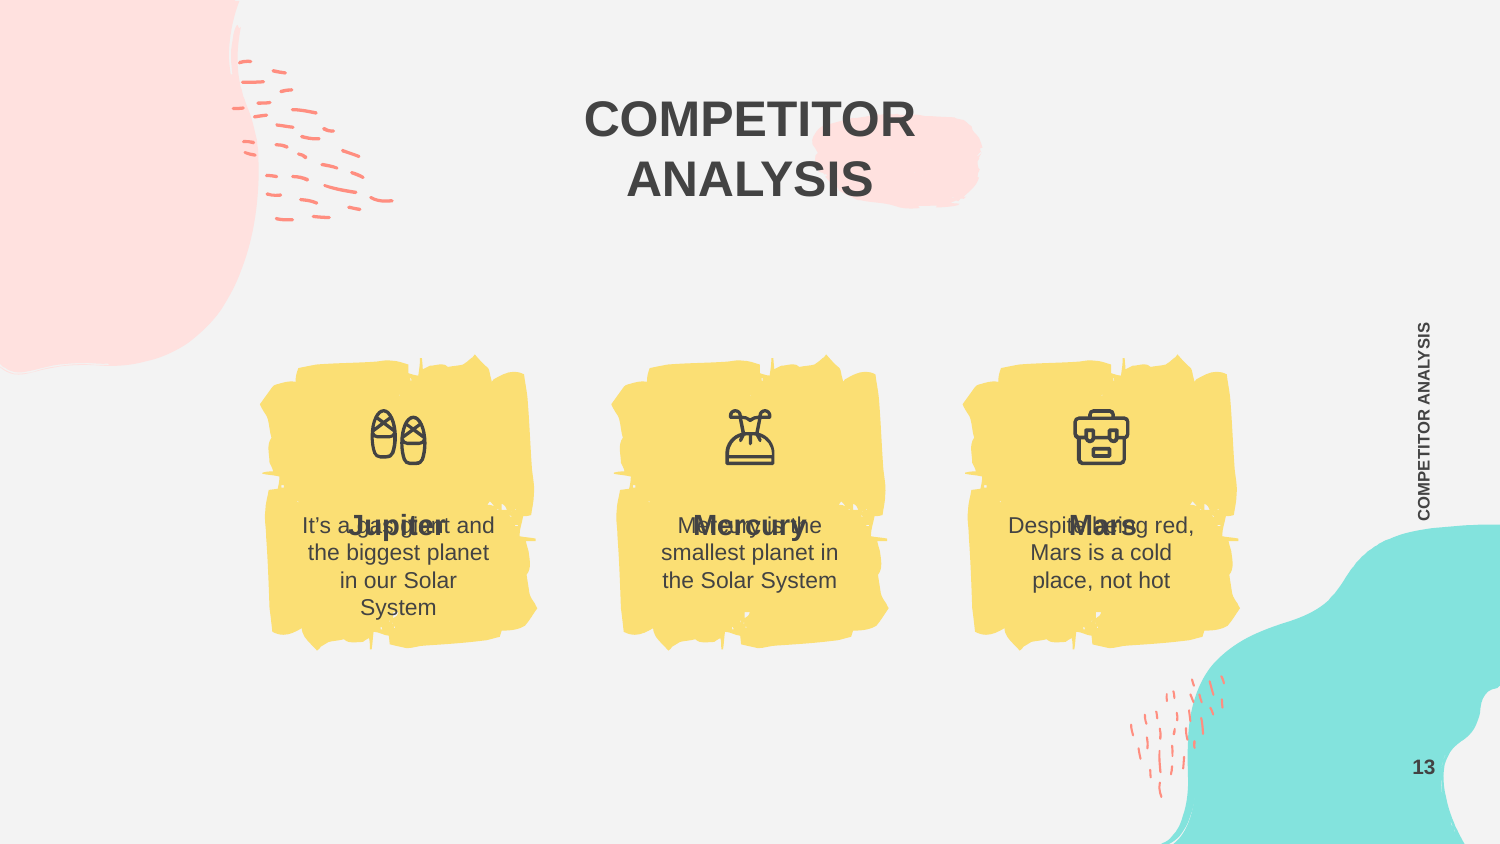

# COMPETITOR ANALYSIS
COMPETITOR ANALYSIS

Jupiter
Mercury
Mars
It’s a gas giant and the biggest planet in our Solar System
Mercury is the smallest planet in the Solar System
Despite being red, Mars is a cold place, not hot
13